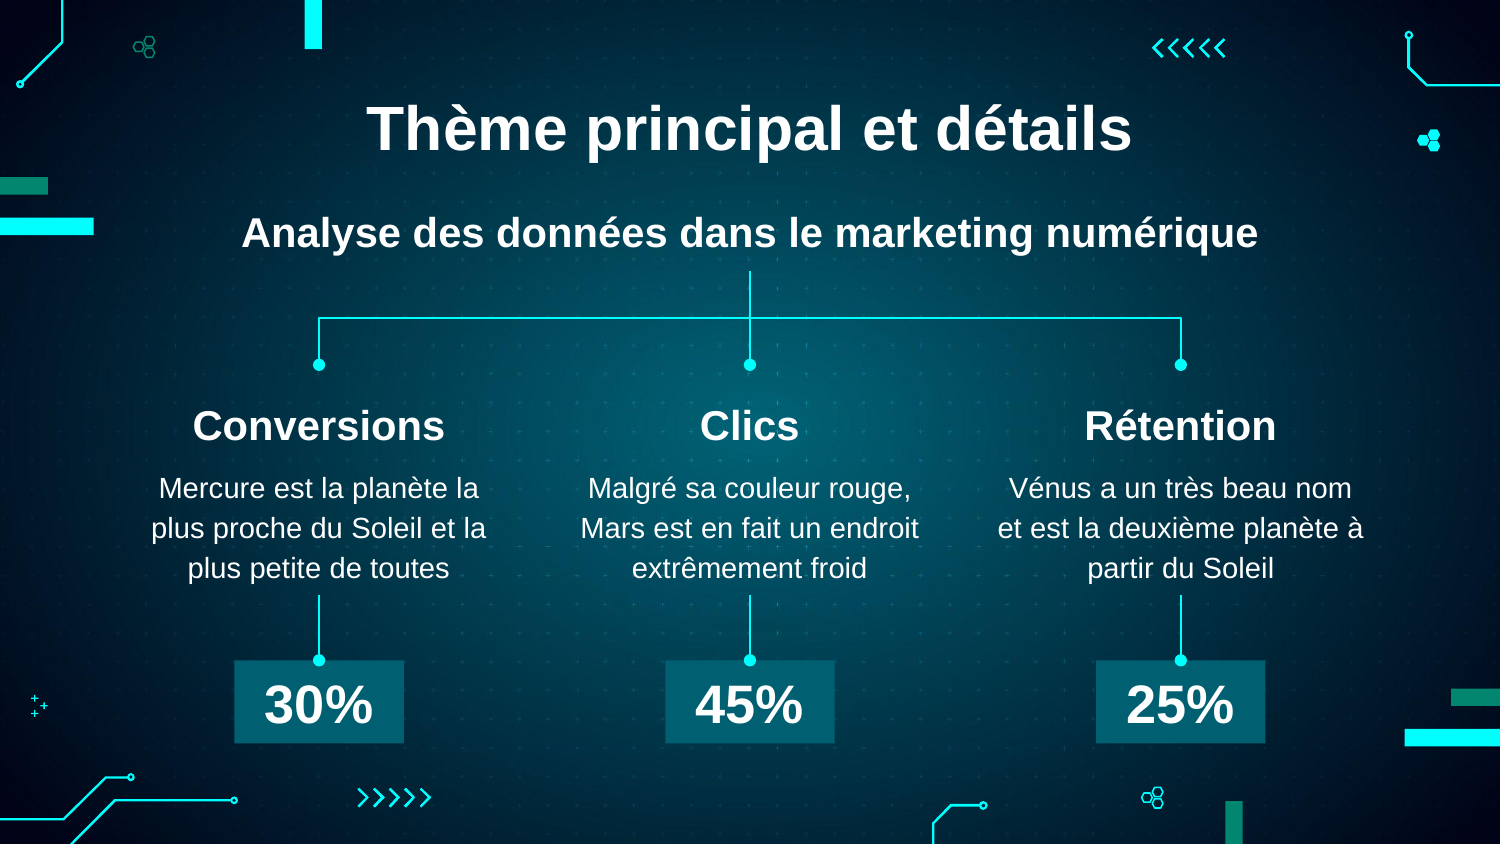

# Thème principal et détails
Analyse des données dans le marketing numérique
Conversions
Clics
Rétention
Mercure est la planète la plus proche du Soleil et la plus petite de toutes
Malgré sa couleur rouge, Mars est en fait un endroit extrêmement froid
Vénus a un très beau nom et est la deuxième planète à partir du Soleil
30%
45%
25%